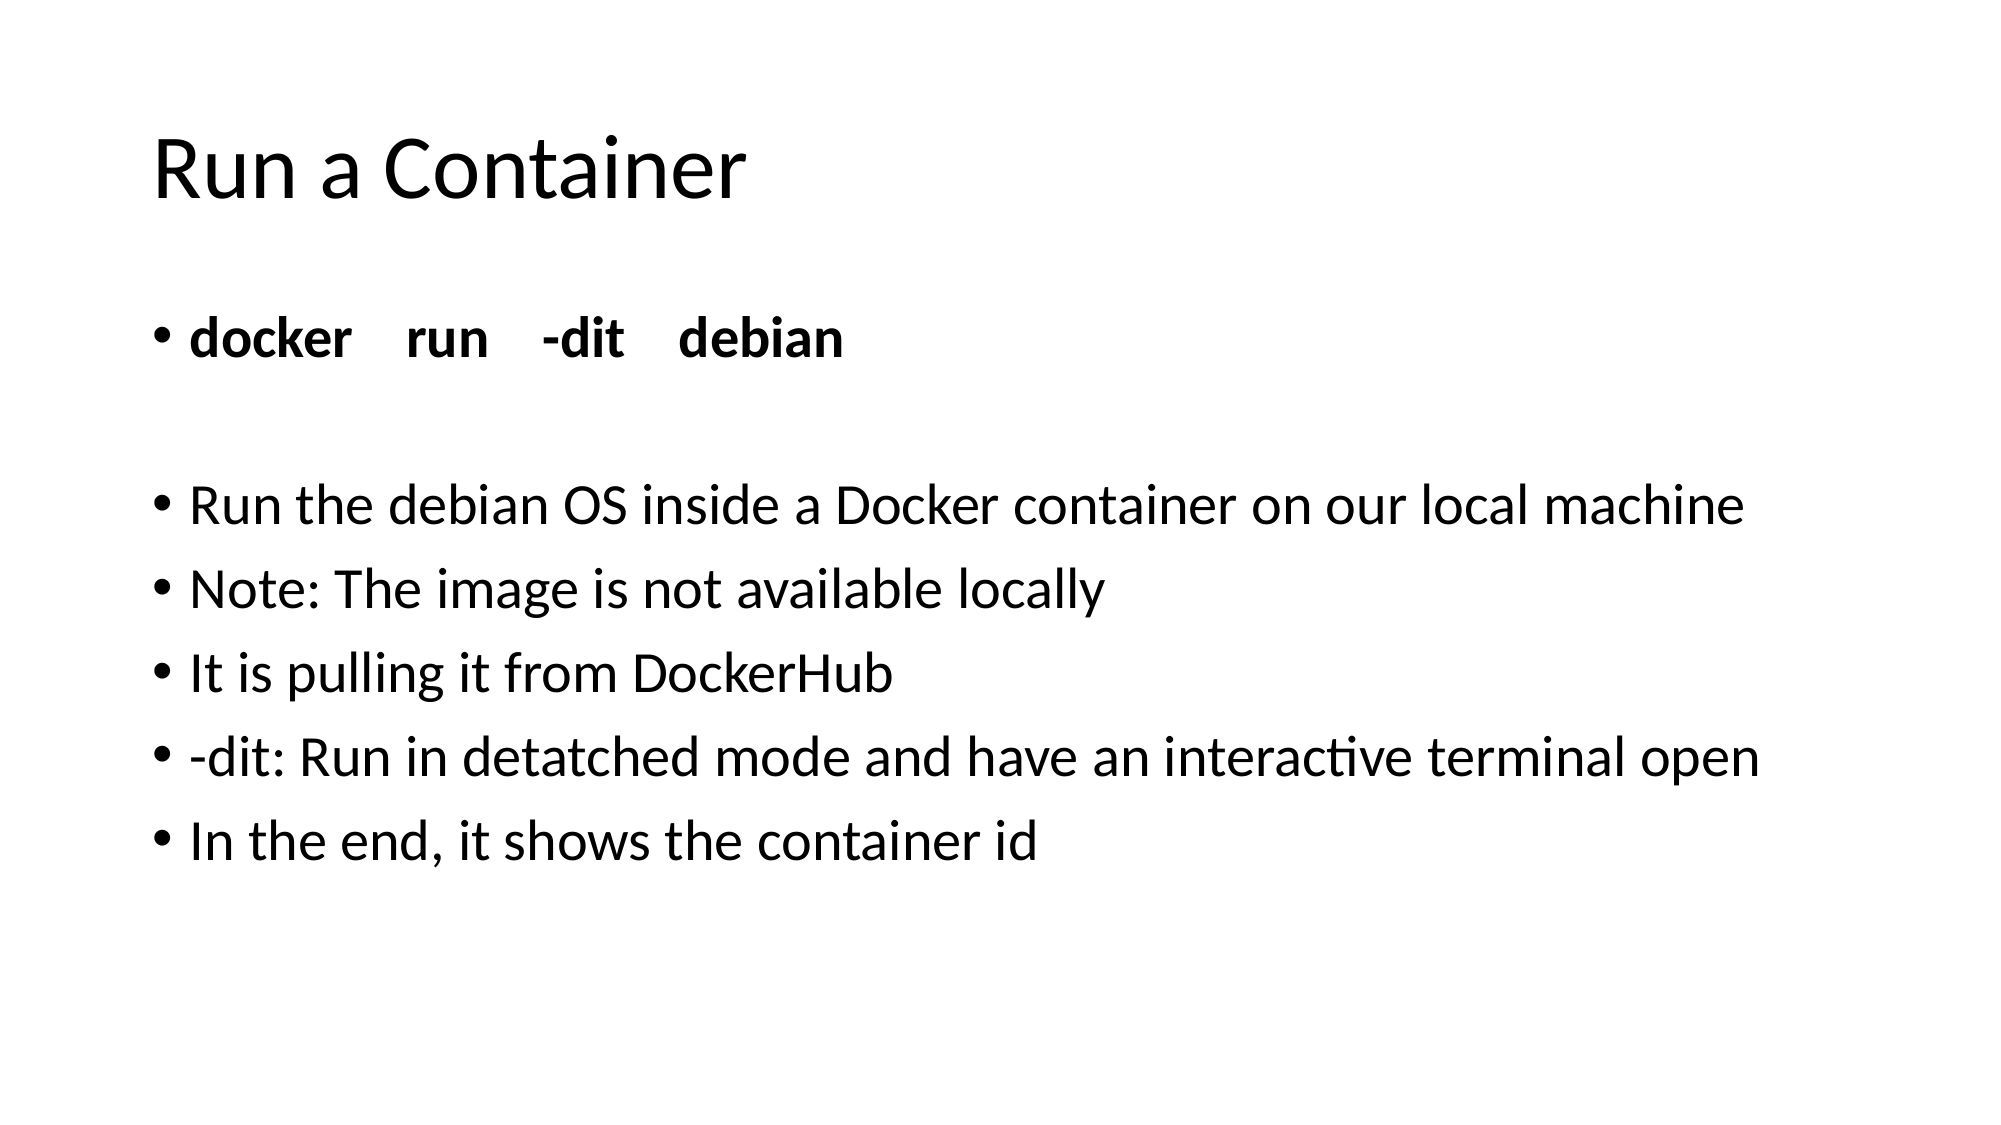

# Run a Container
docker    run    -dit    debian

Run the debian OS inside a Docker container on our local machine
Note: The image is not available locally
It is pulling it from DockerHub
-dit: Run in detatched mode and have an interactive terminal open
In the end, it shows the container id